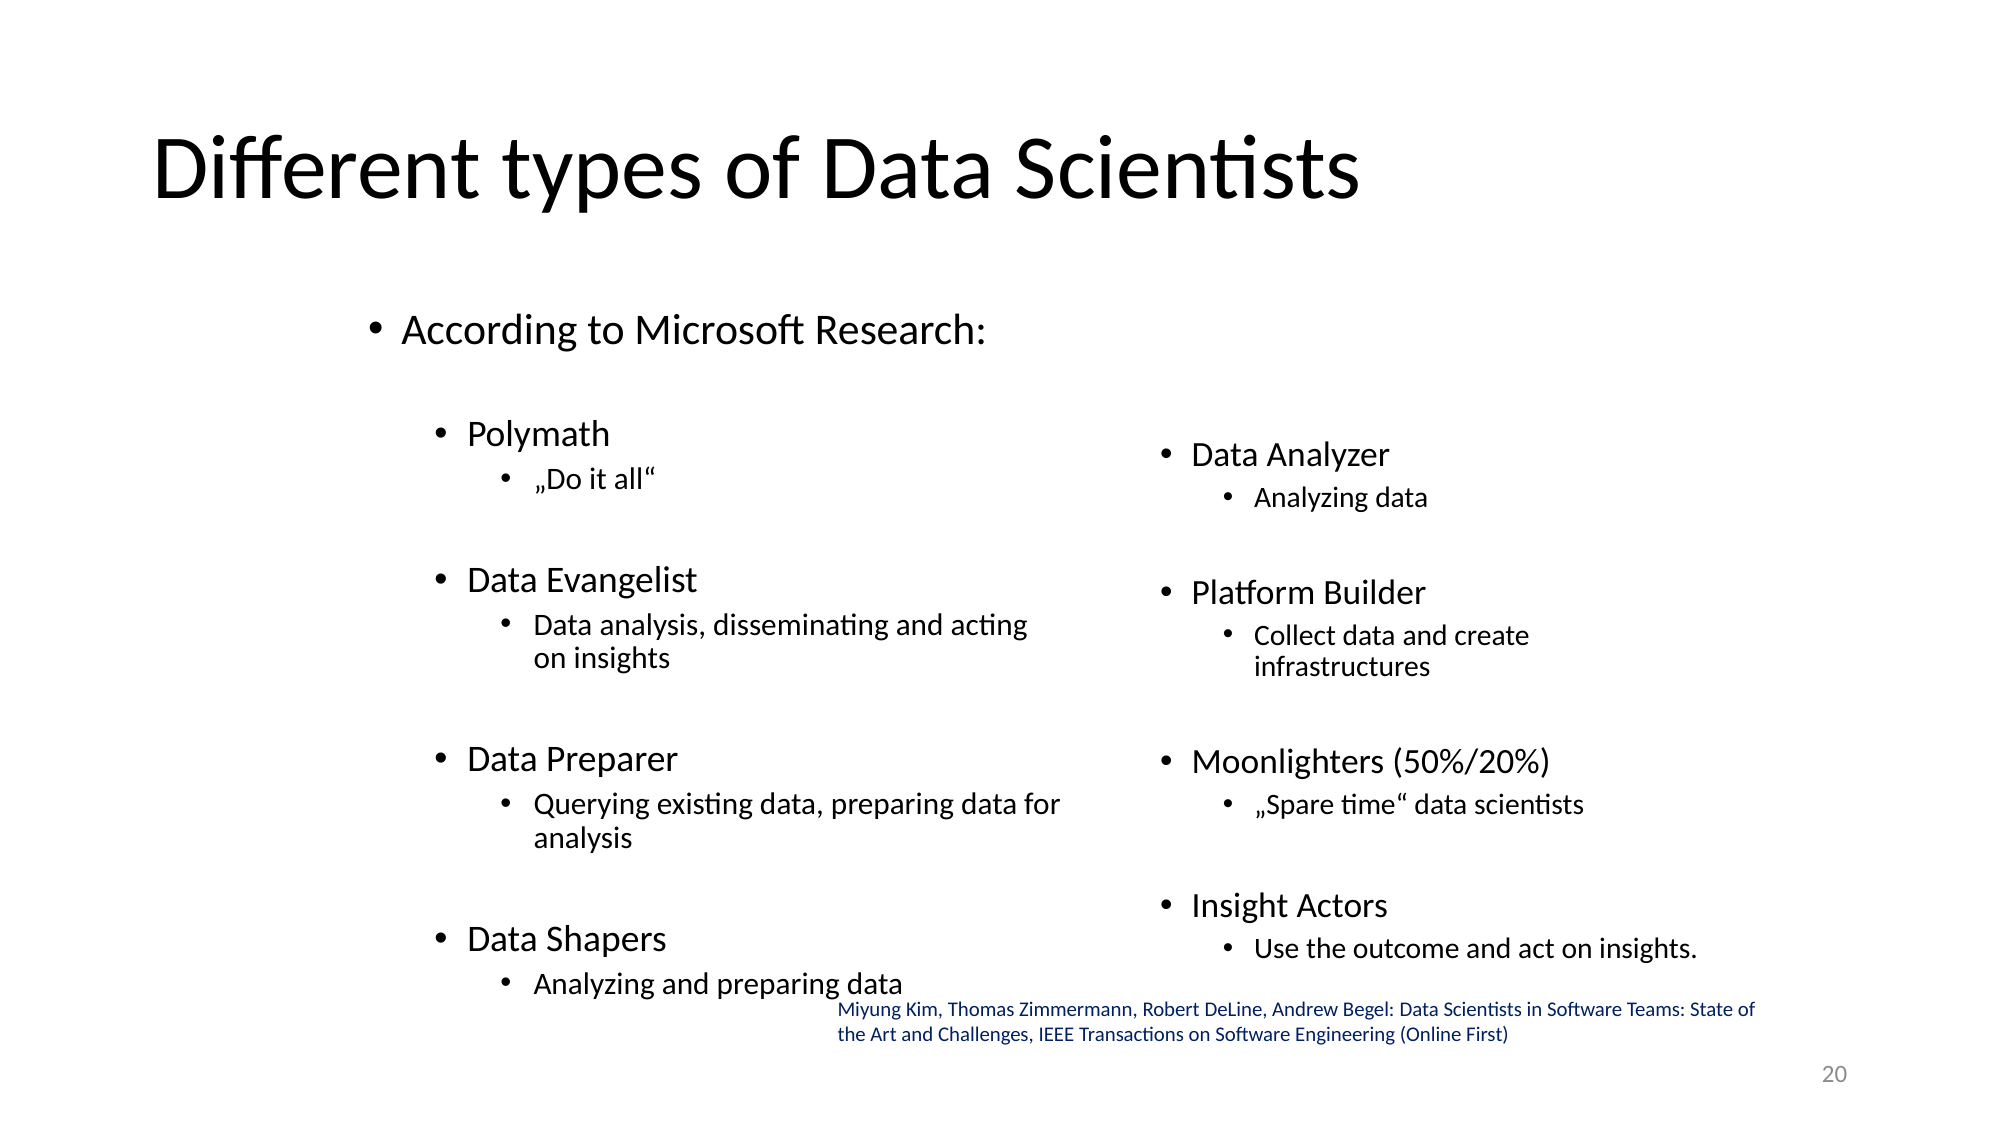

# Different types of Data Scientists

Data Analyzer
Analyzing data

Platform Builder
Collect data and create infrastructures

Moonlighters (50%/20%)
„Spare time“ data scientists

Insight Actors
Use the outcome and act on insights.
According to Microsoft Research:

Polymath
„Do it all“

Data Evangelist
Data analysis, disseminating and acting on insights

Data Preparer
Querying existing data, preparing data for analysis

Data Shapers
Analyzing and preparing data

Miyung Kim, Thomas Zimmermann, Robert DeLine, Andrew Begel: Data Scientists in Software Teams: State of the Art and Challenges, IEEE Transactions on Software Engineering (Online First)

20